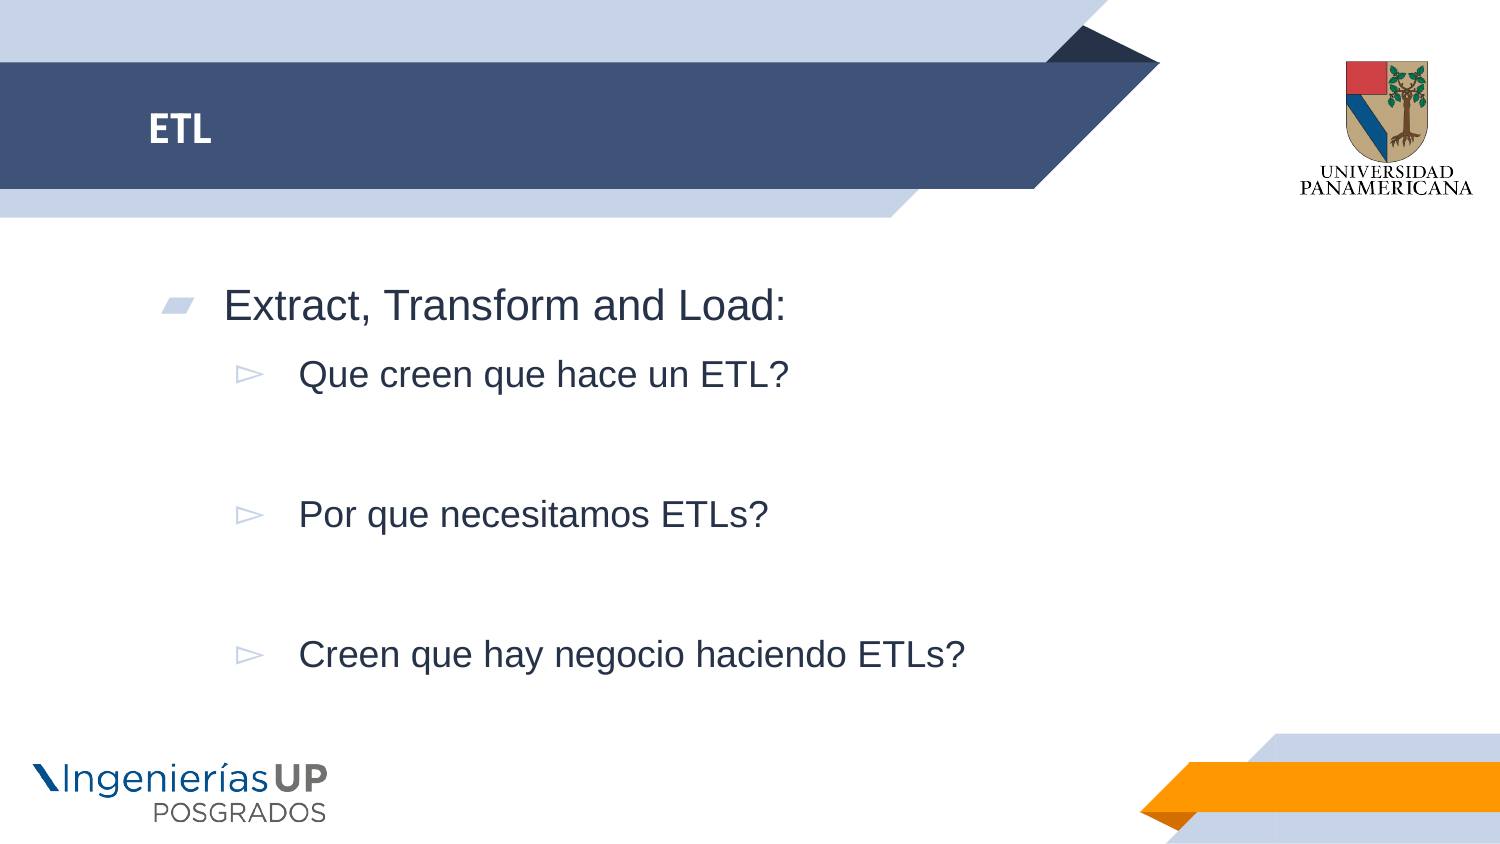

# ETL
Extract, Transform and Load:
Que creen que hace un ETL?

Por que necesitamos ETLs?

Creen que hay negocio haciendo ETLs?